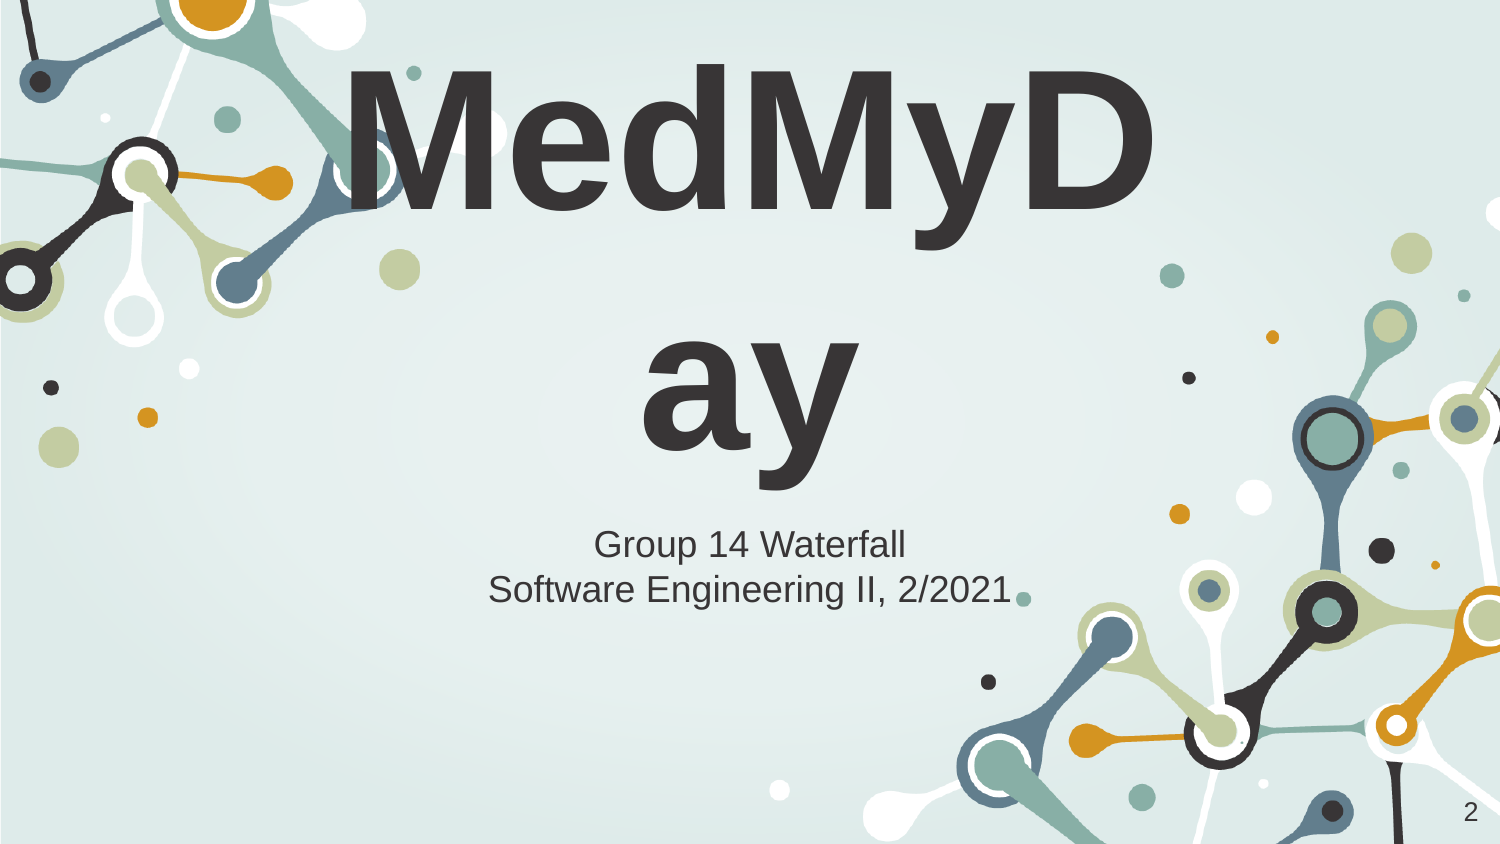

# MedMyDay
Group 14 Waterfall
Software Engineering II, 2/2021
2